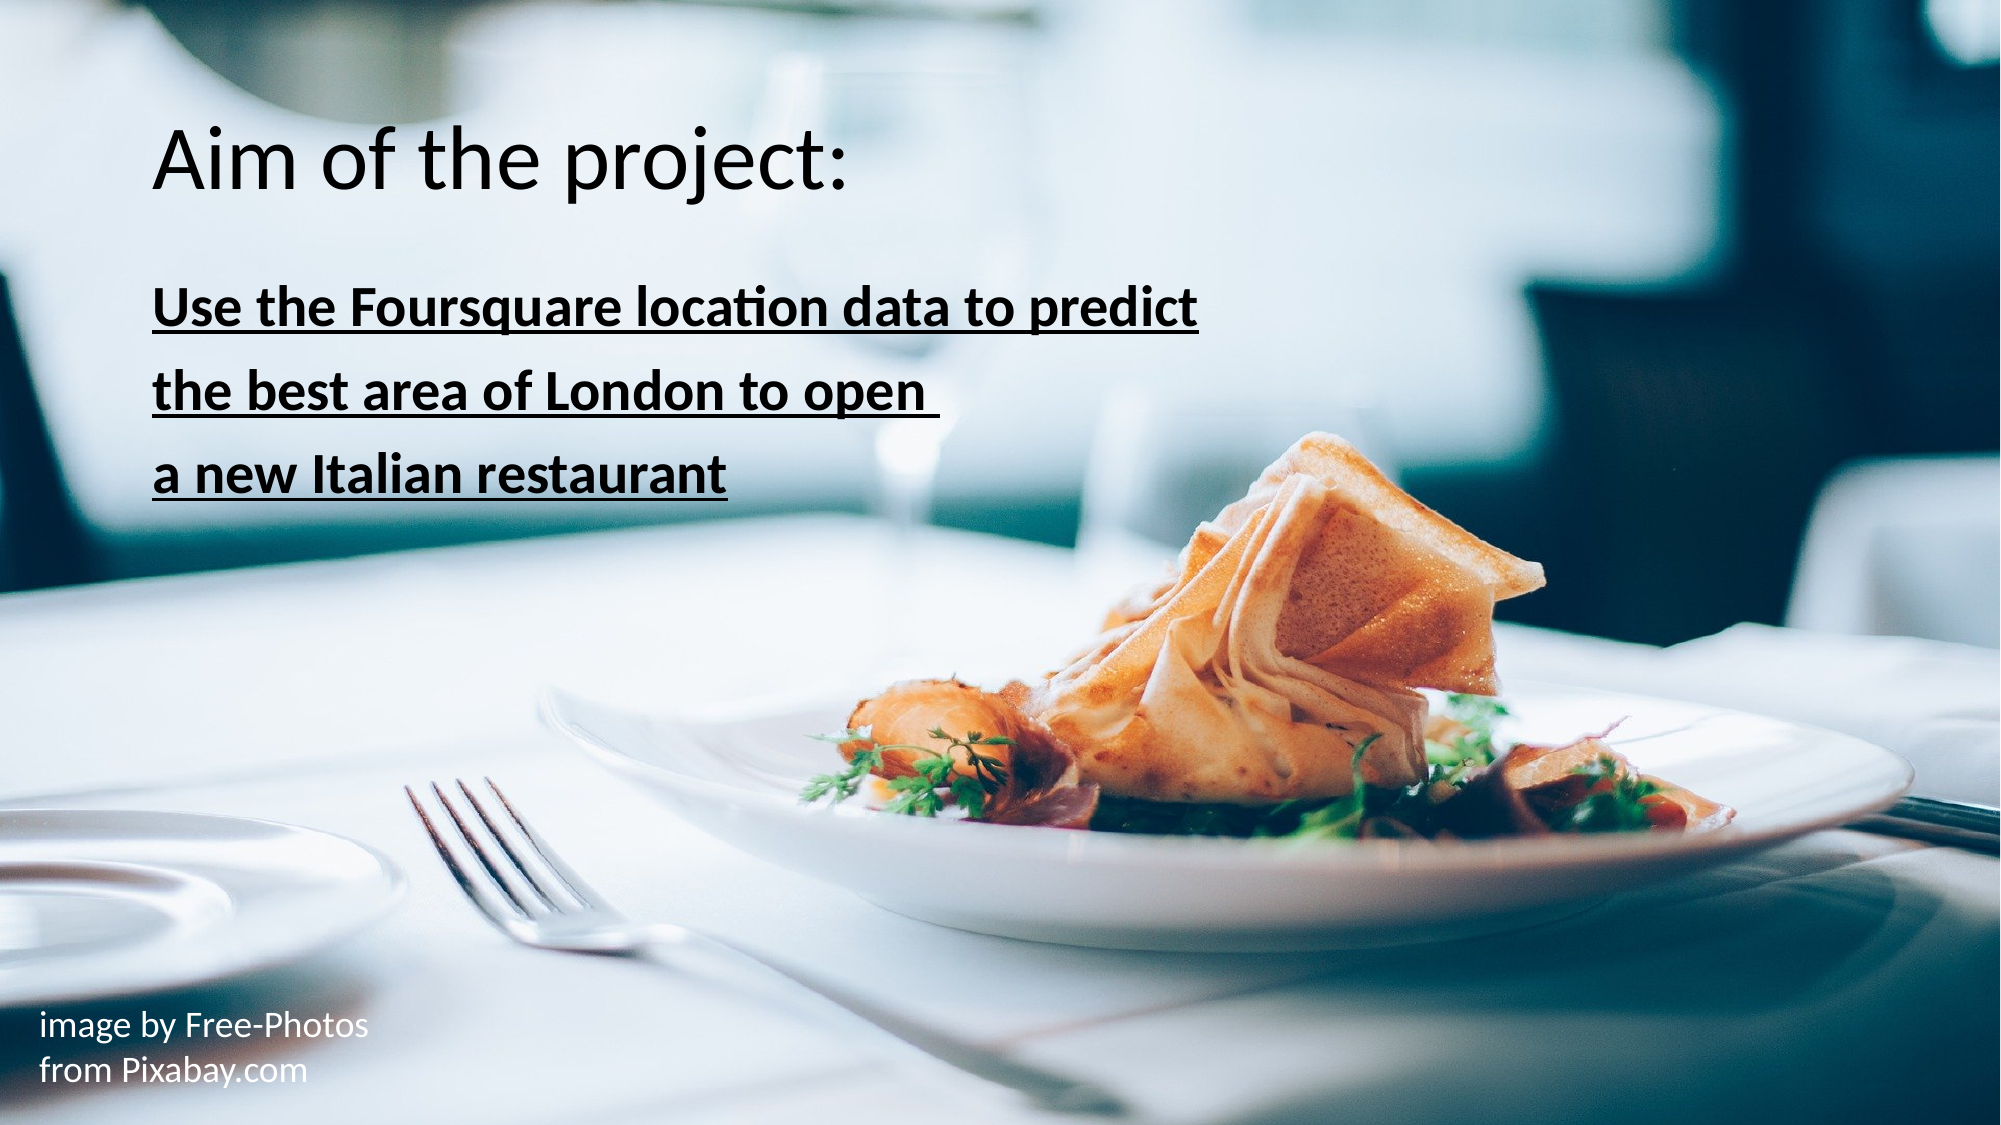

# Aim of the project:
Use the Foursquare location data to predict
the best area of London to open
a new Italian restaurant
image by Free-Photos from Pixabay.com